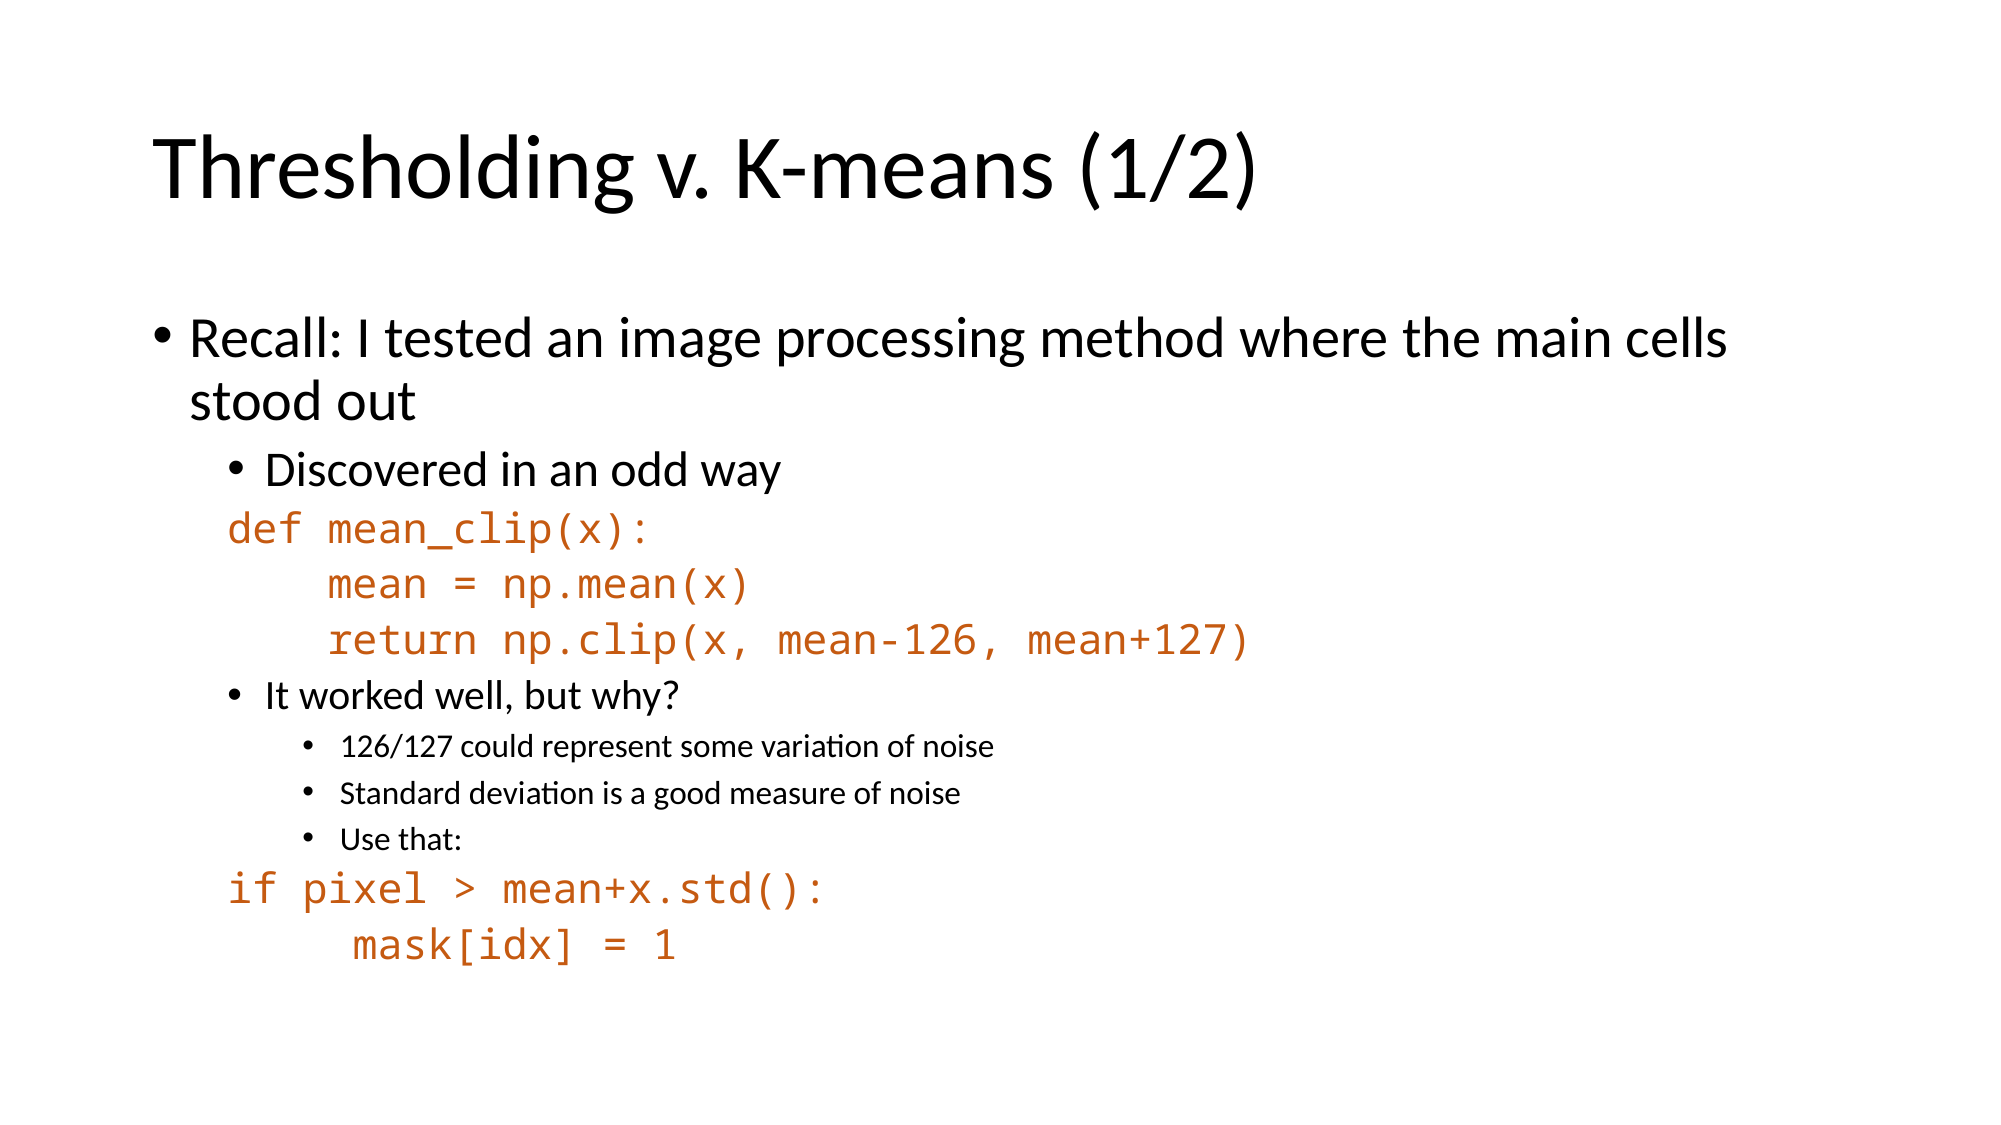

# Thresholding v. K-means (1/2)
Recall: I tested an image processing method where the main cells stood out
Discovered in an odd way
def mean_clip(x):
    mean = np.mean(x)
    return np.clip(x, mean-126, mean+127)
It worked well, but why?
126/127 could represent some variation of noise
Standard deviation is a good measure of noise
Use that:
if pixel > mean+x.std():
     mask[idx] = 1